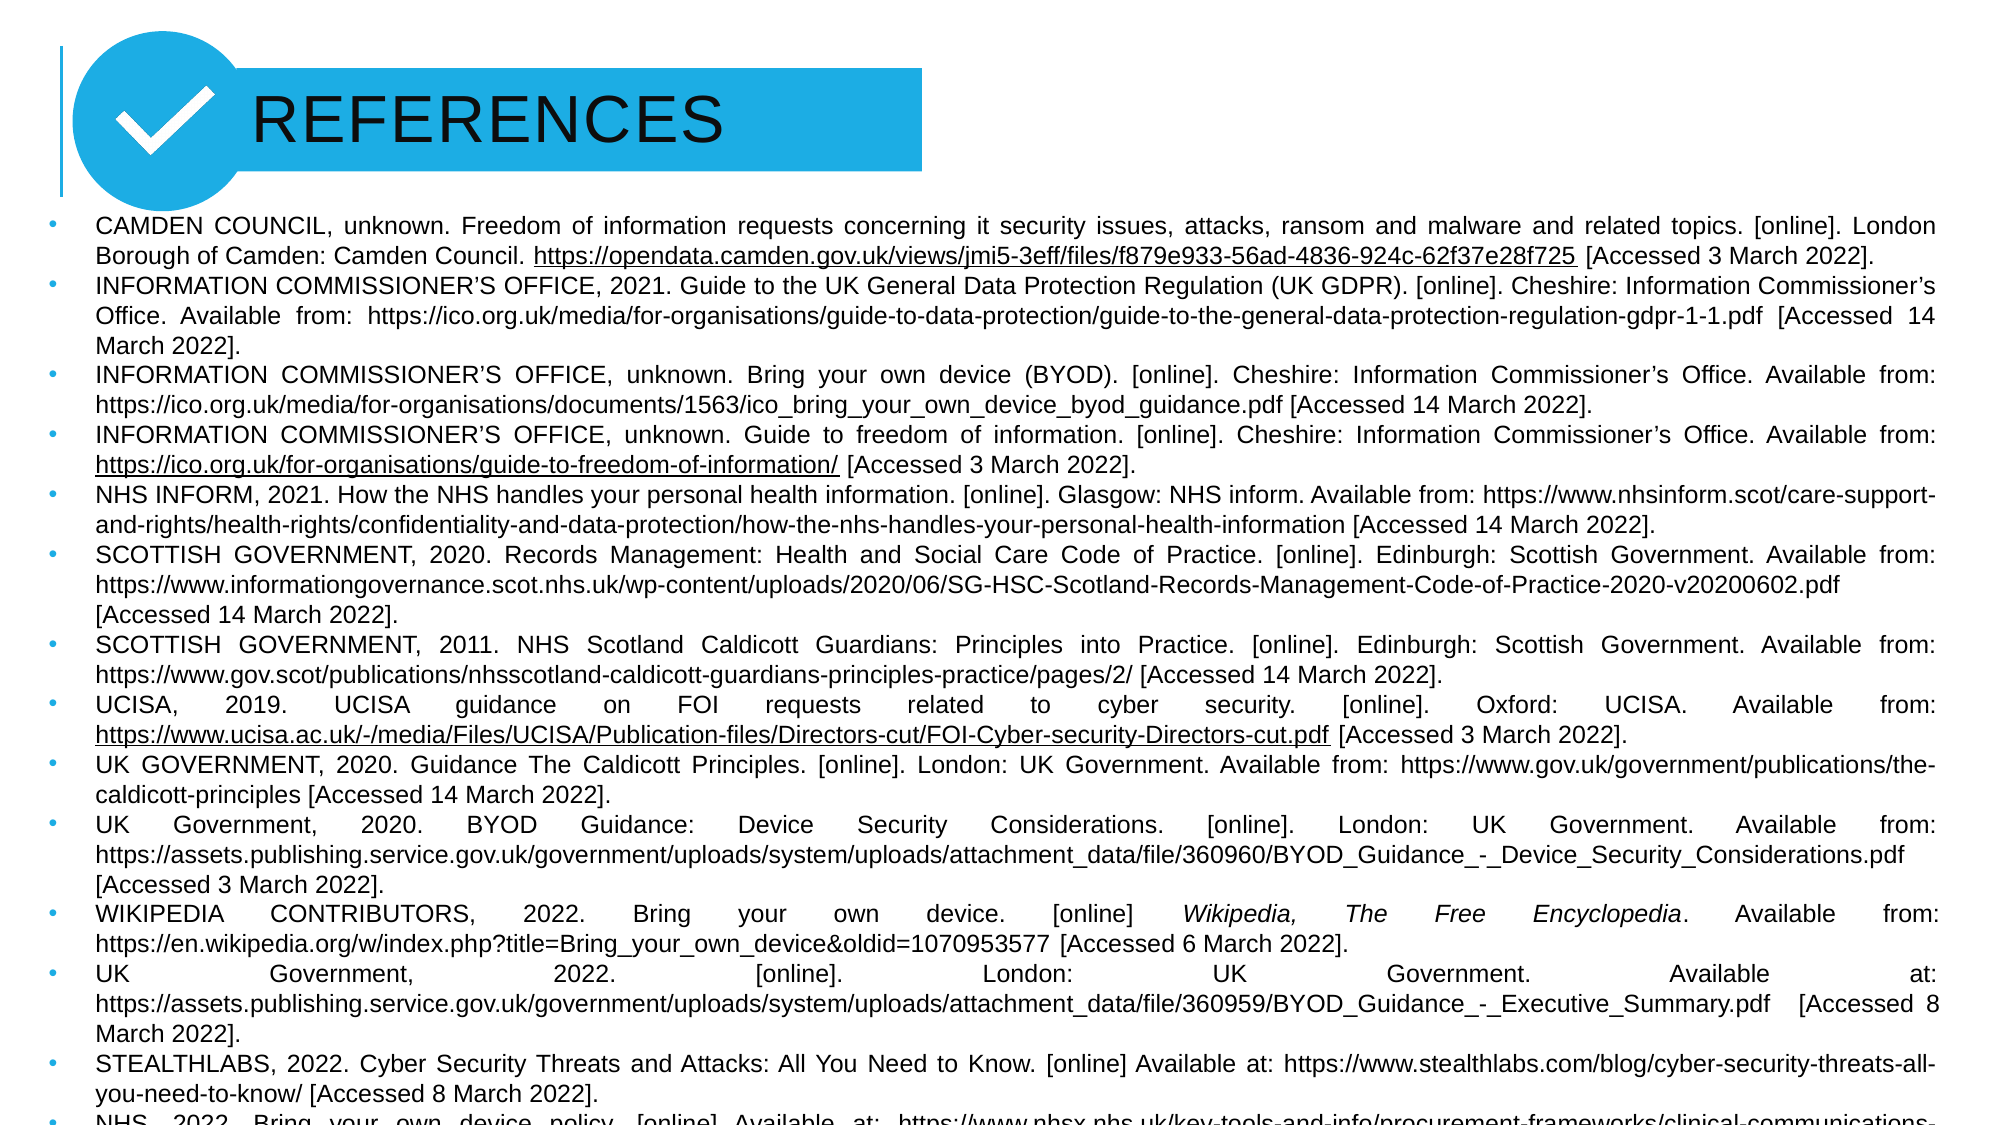

REFERENCES

CAMDEN COUNCIL, unknown. Freedom of information requests concerning it security issues, attacks, ransom and malware and related topics. [online]. London Borough of Camden: Camden Council. https://opendata.camden.gov.uk/views/jmi5-3eff/files/f879e933-56ad-4836-924c-62f37e28f725 [Accessed 3 March 2022].
INFORMATION COMMISSIONER’S OFFICE, 2021. Guide to the UK General Data Protection Regulation (UK GDPR). [online]. Cheshire: Information Commissioner’s Office. Available from: https://ico.org.uk/media/for-organisations/guide-to-data-protection/guide-to-the-general-data-protection-regulation-gdpr-1-1.pdf [Accessed 14 March 2022].
INFORMATION COMMISSIONER’S OFFICE, unknown. Bring your own device (BYOD). [online]. Cheshire: Information Commissioner’s Office. Available from: https://ico.org.uk/media/for-organisations/documents/1563/ico_bring_your_own_device_byod_guidance.pdf [Accessed 14 March 2022].
INFORMATION COMMISSIONER’S OFFICE, unknown. Guide to freedom of information. [online]. Cheshire: Information Commissioner’s Office. Available from: https://ico.org.uk/for-organisations/guide-to-freedom-of-information/ [Accessed 3 March 2022].
NHS INFORM, 2021. How the NHS handles your personal health information. [online]. Glasgow: NHS inform. Available from: https://www.nhsinform.scot/care-support-and-rights/health-rights/confidentiality-and-data-protection/how-the-nhs-handles-your-personal-health-information [Accessed 14 March 2022].
SCOTTISH GOVERNMENT, 2020. Records Management: Health and Social Care Code of Practice. [online]. Edinburgh: Scottish Government. Available from: https://www.informationgovernance.scot.nhs.uk/wp-content/uploads/2020/06/SG-HSC-Scotland-Records-Management-Code-of-Practice-2020-v20200602.pdf [Accessed 14 March 2022].
SCOTTISH GOVERNMENT, 2011. NHS Scotland Caldicott Guardians: Principles into Practice. [online]. Edinburgh: Scottish Government. Available from: https://www.gov.scot/publications/nhsscotland-caldicott-guardians-principles-practice/pages/2/ [Accessed 14 March 2022].
UCISA, 2019. UCISA guidance on FOI requests related to cyber security. [online]. Oxford: UCISA. Available from: https://www.ucisa.ac.uk/-/media/Files/UCISA/Publication-files/Directors-cut/FOI-Cyber-security-Directors-cut.pdf [Accessed 3 March 2022].
UK GOVERNMENT, 2020. Guidance The Caldicott Principles. [online]. London: UK Government. Available from: https://www.gov.uk/government/publications/the-caldicott-principles [Accessed 14 March 2022].
UK Government, 2020. BYOD Guidance: Device Security Considerations. [online]. London: UK Government. Available from: https://assets.publishing.service.gov.uk/government/uploads/system/uploads/attachment_data/file/360960/BYOD_Guidance_-_Device_Security_Considerations.pdf [Accessed 3 March 2022].
WIKIPEDIA CONTRIBUTORS, 2022. Bring your own device. [online] Wikipedia, The Free Encyclopedia. Available from: https://en.wikipedia.org/w/index.php?title=Bring_your_own_device&oldid=1070953577 [Accessed 6 March 2022].
UK Government, 2022. [online]. London: UK Government. Available at: https://assets.publishing.service.gov.uk/government/uploads/system/uploads/attachment_data/file/360959/BYOD_Guidance_-_Executive_Summary.pdf  [Accessed 8 March 2022].
STEALTHLABS, 2022. Cyber Security Threats and Attacks: All You Need to Know. [online] Available at: https://www.stealthlabs.com/blog/cyber-security-threats-all-you-need-to-know/ [Accessed 8 March 2022].
NHS, 2022. Bring your own device policy. [online] Available at: https://www.nhsx.nhs.uk/key-tools-and-info/procurement-frameworks/clinical-communications-procurement-framework/bring-your-own-device-policy/ [Accessed 8 March 2022].